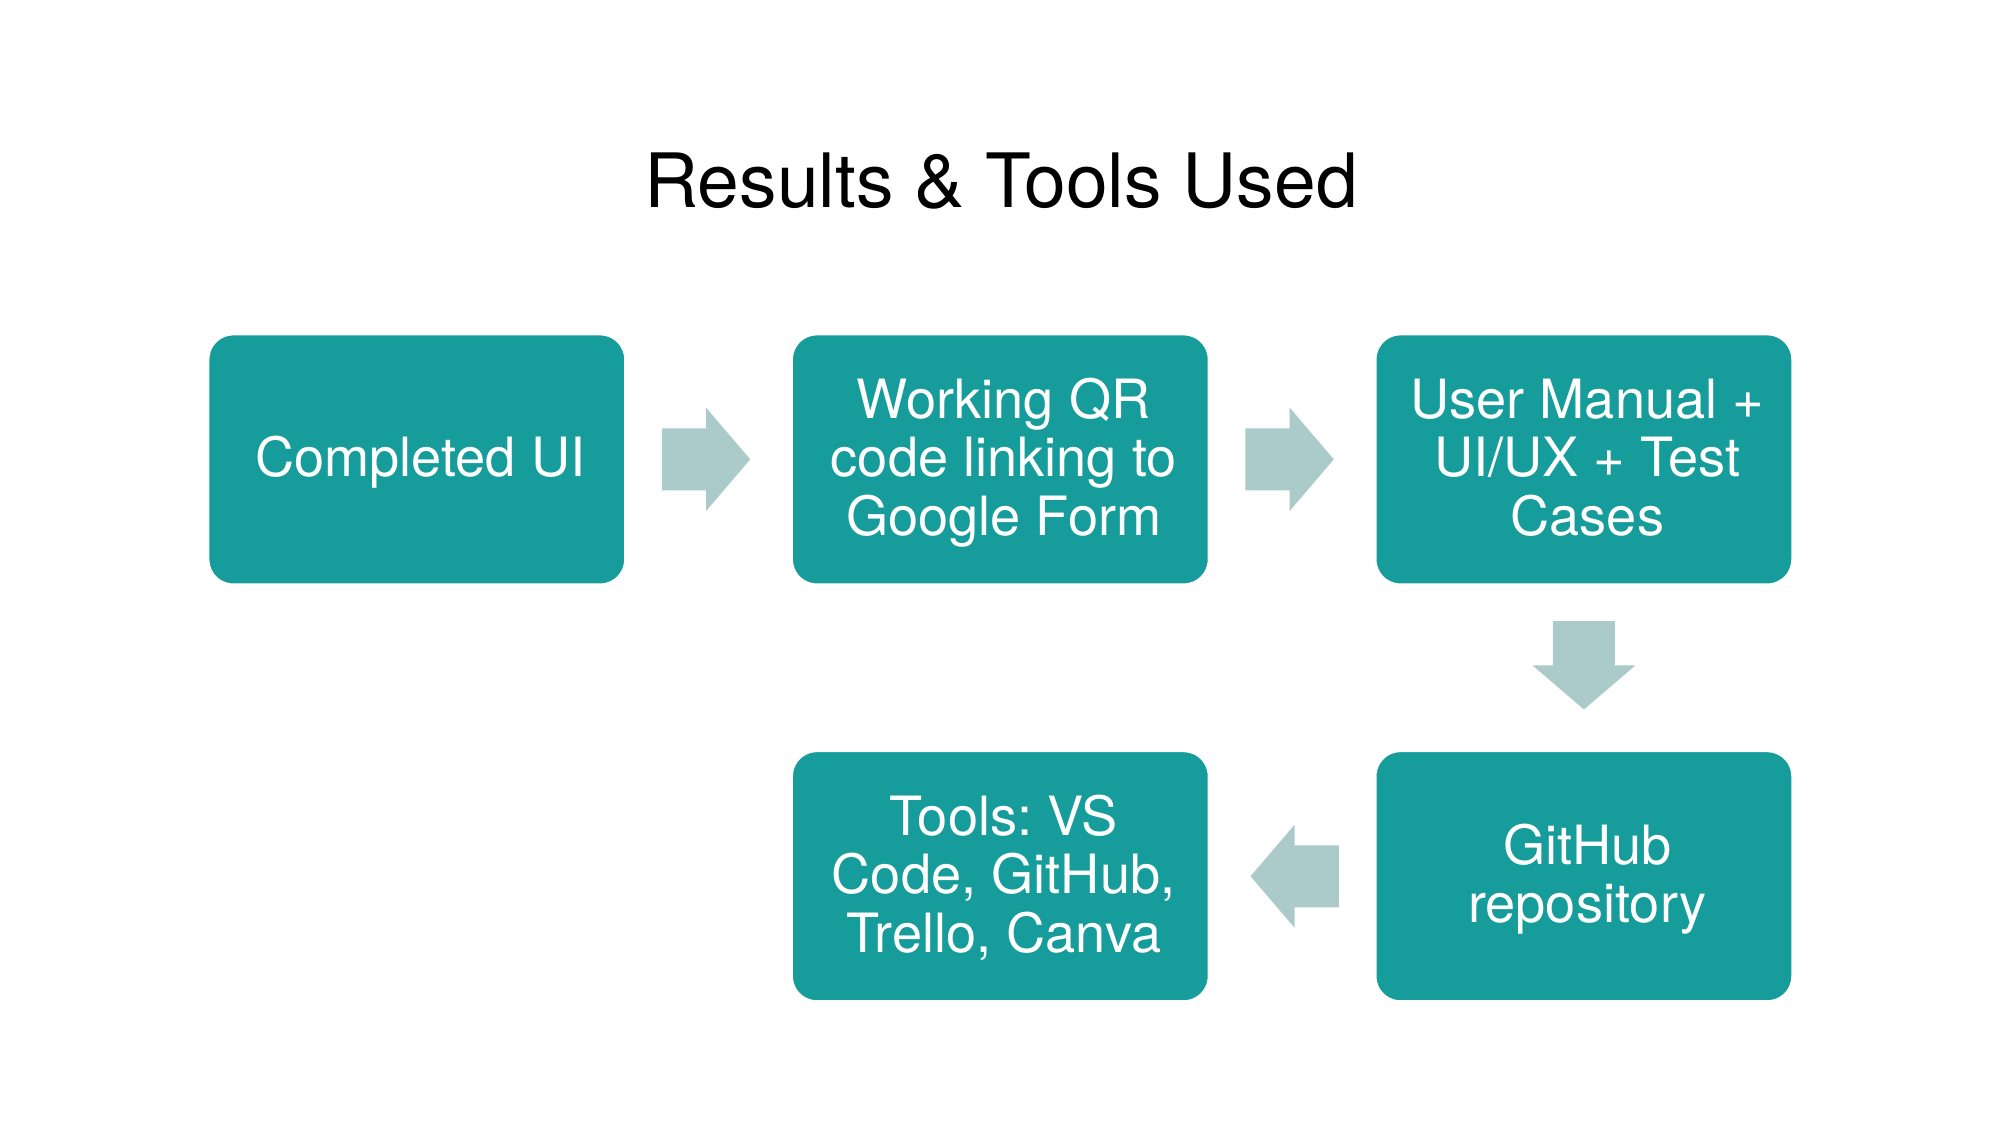

# Results & Tools Used
Completed UI

Working QR code linking to Google Form

User Manual + UI/UX + Test Cases

GitHub repository

Tools: VS Code, GitHub, Trello, Canva